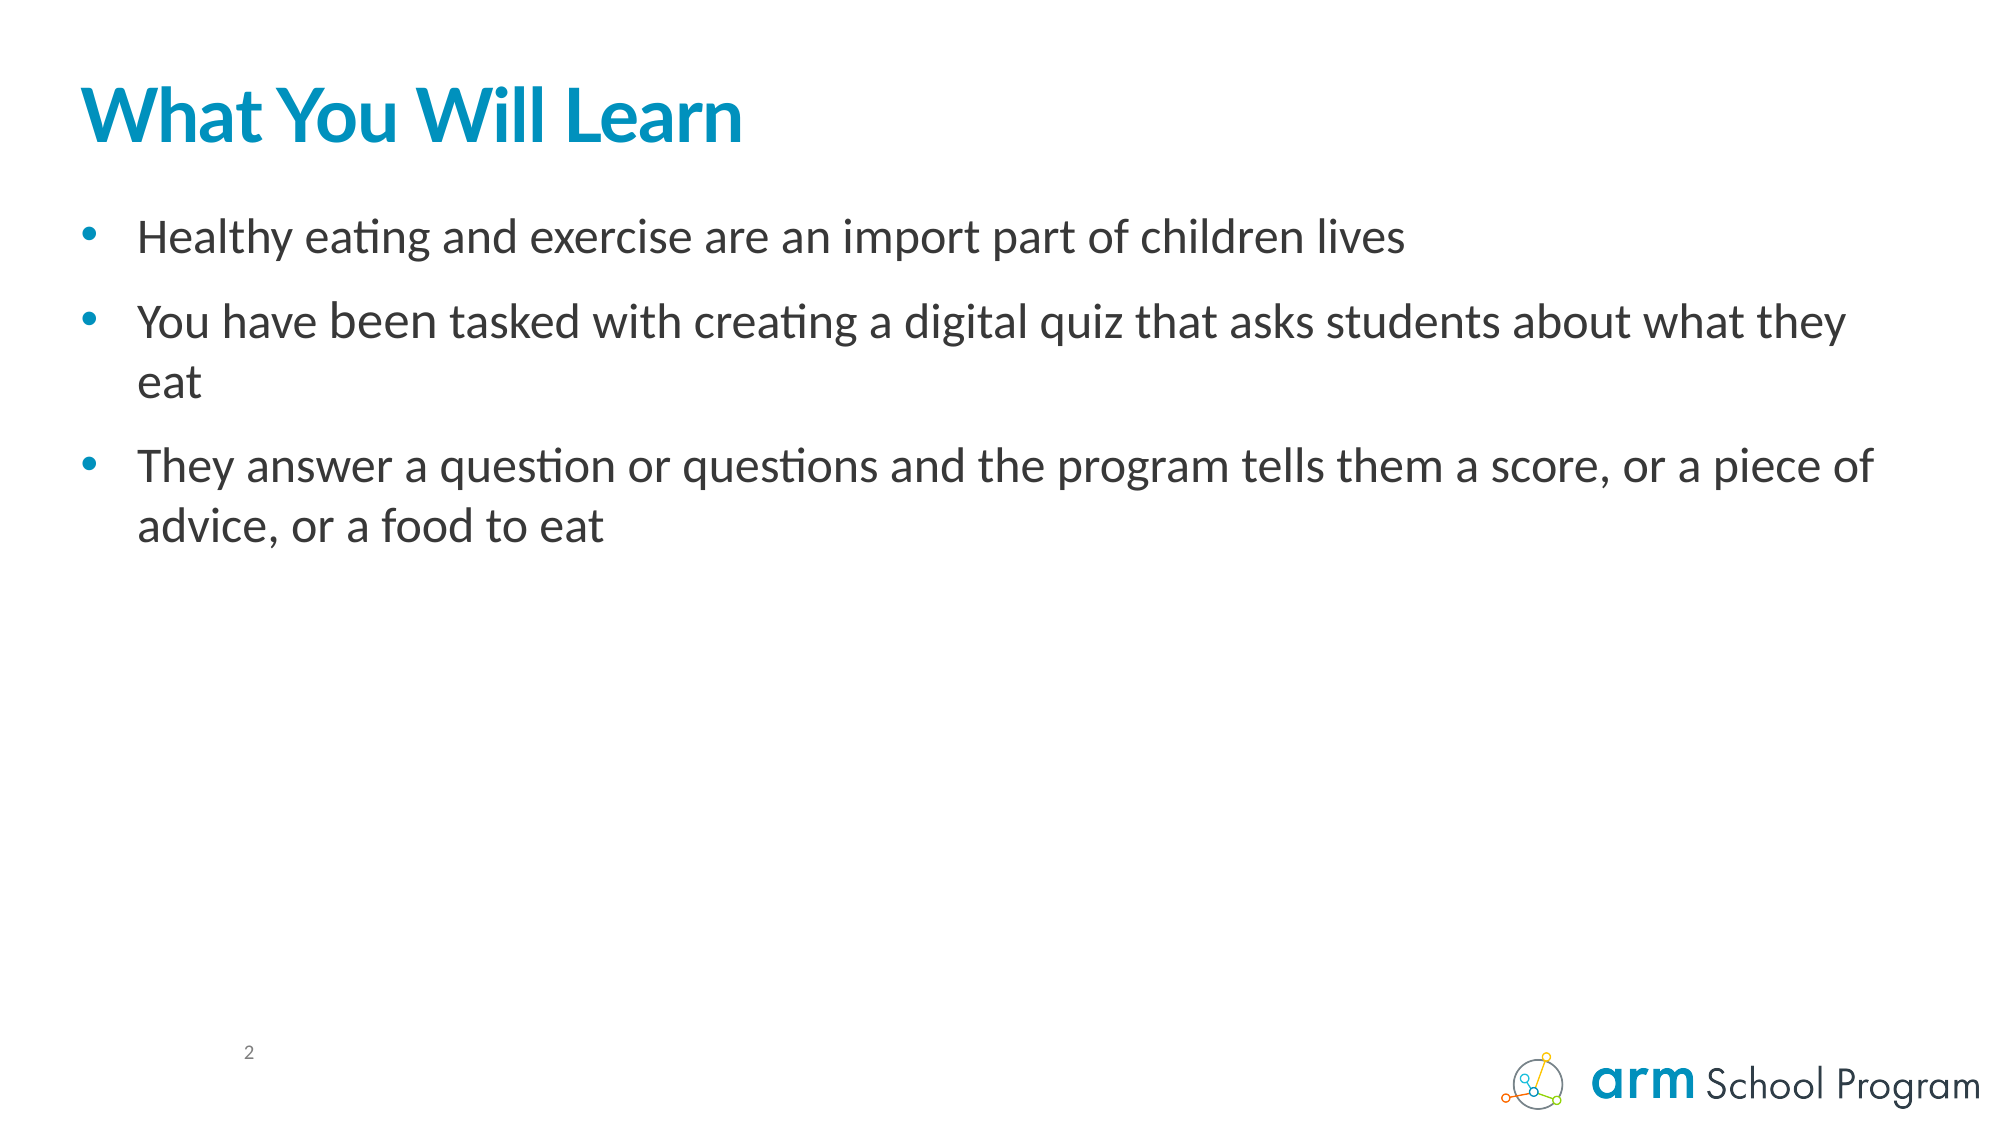

# What You Will Learn
Healthy eating and exercise are an import part of children lives
You have been tasked with creating a digital quiz that asks students about what they eat
They answer a question or questions and the program tells them a score, or a piece of advice, or a food to eat